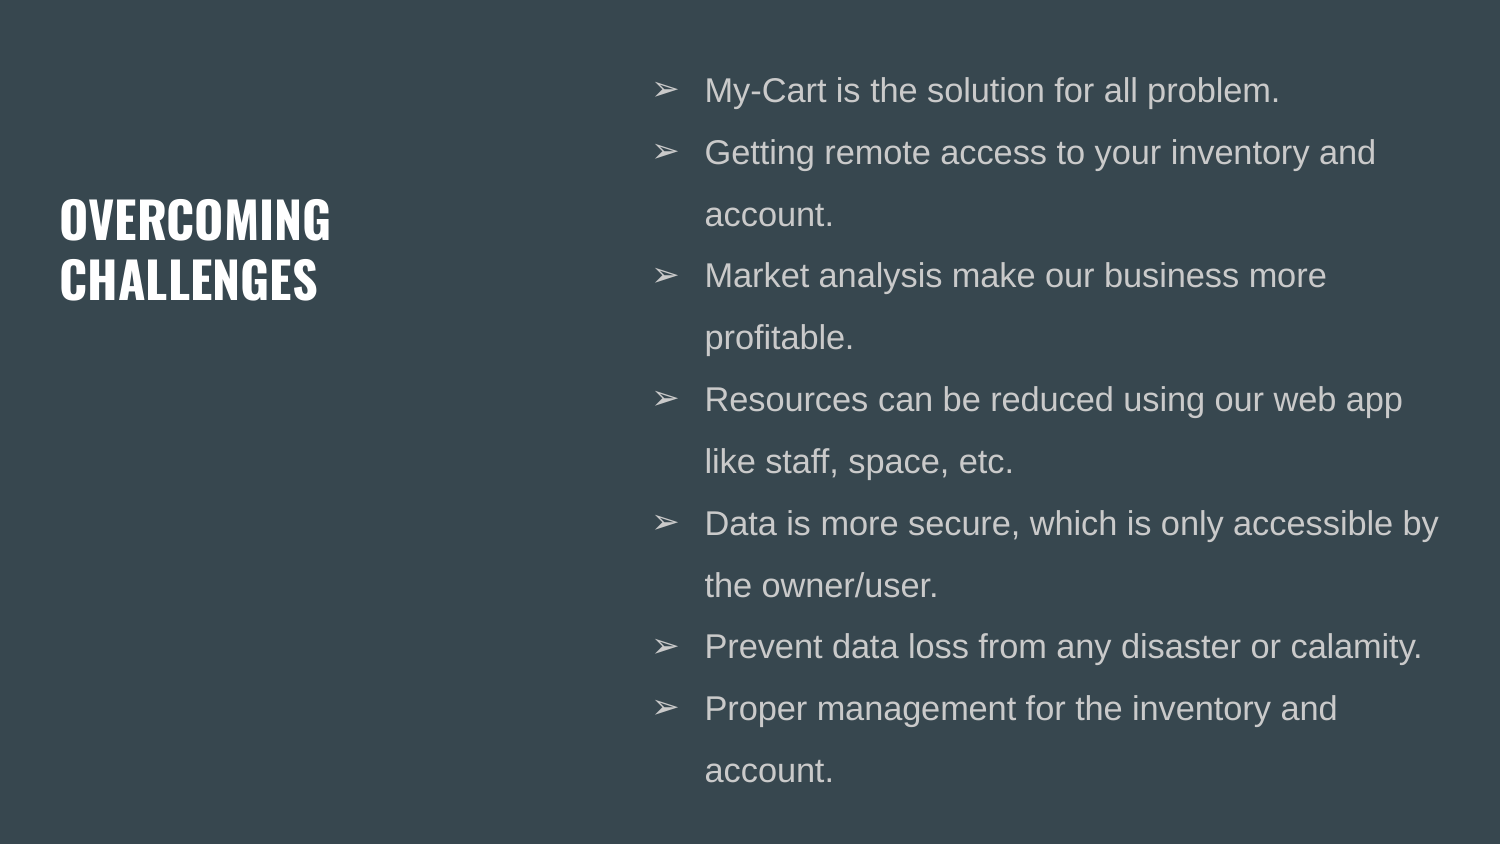

My-Cart is the solution for all problem.
Getting remote access to your inventory and account.
Market analysis make our business more profitable.
Resources can be reduced using our web app like staff, space, etc.
Data is more secure, which is only accessible by the owner/user.
Prevent data loss from any disaster or calamity.
Proper management for the inventory and account.
# OVERCOMING CHALLENGES